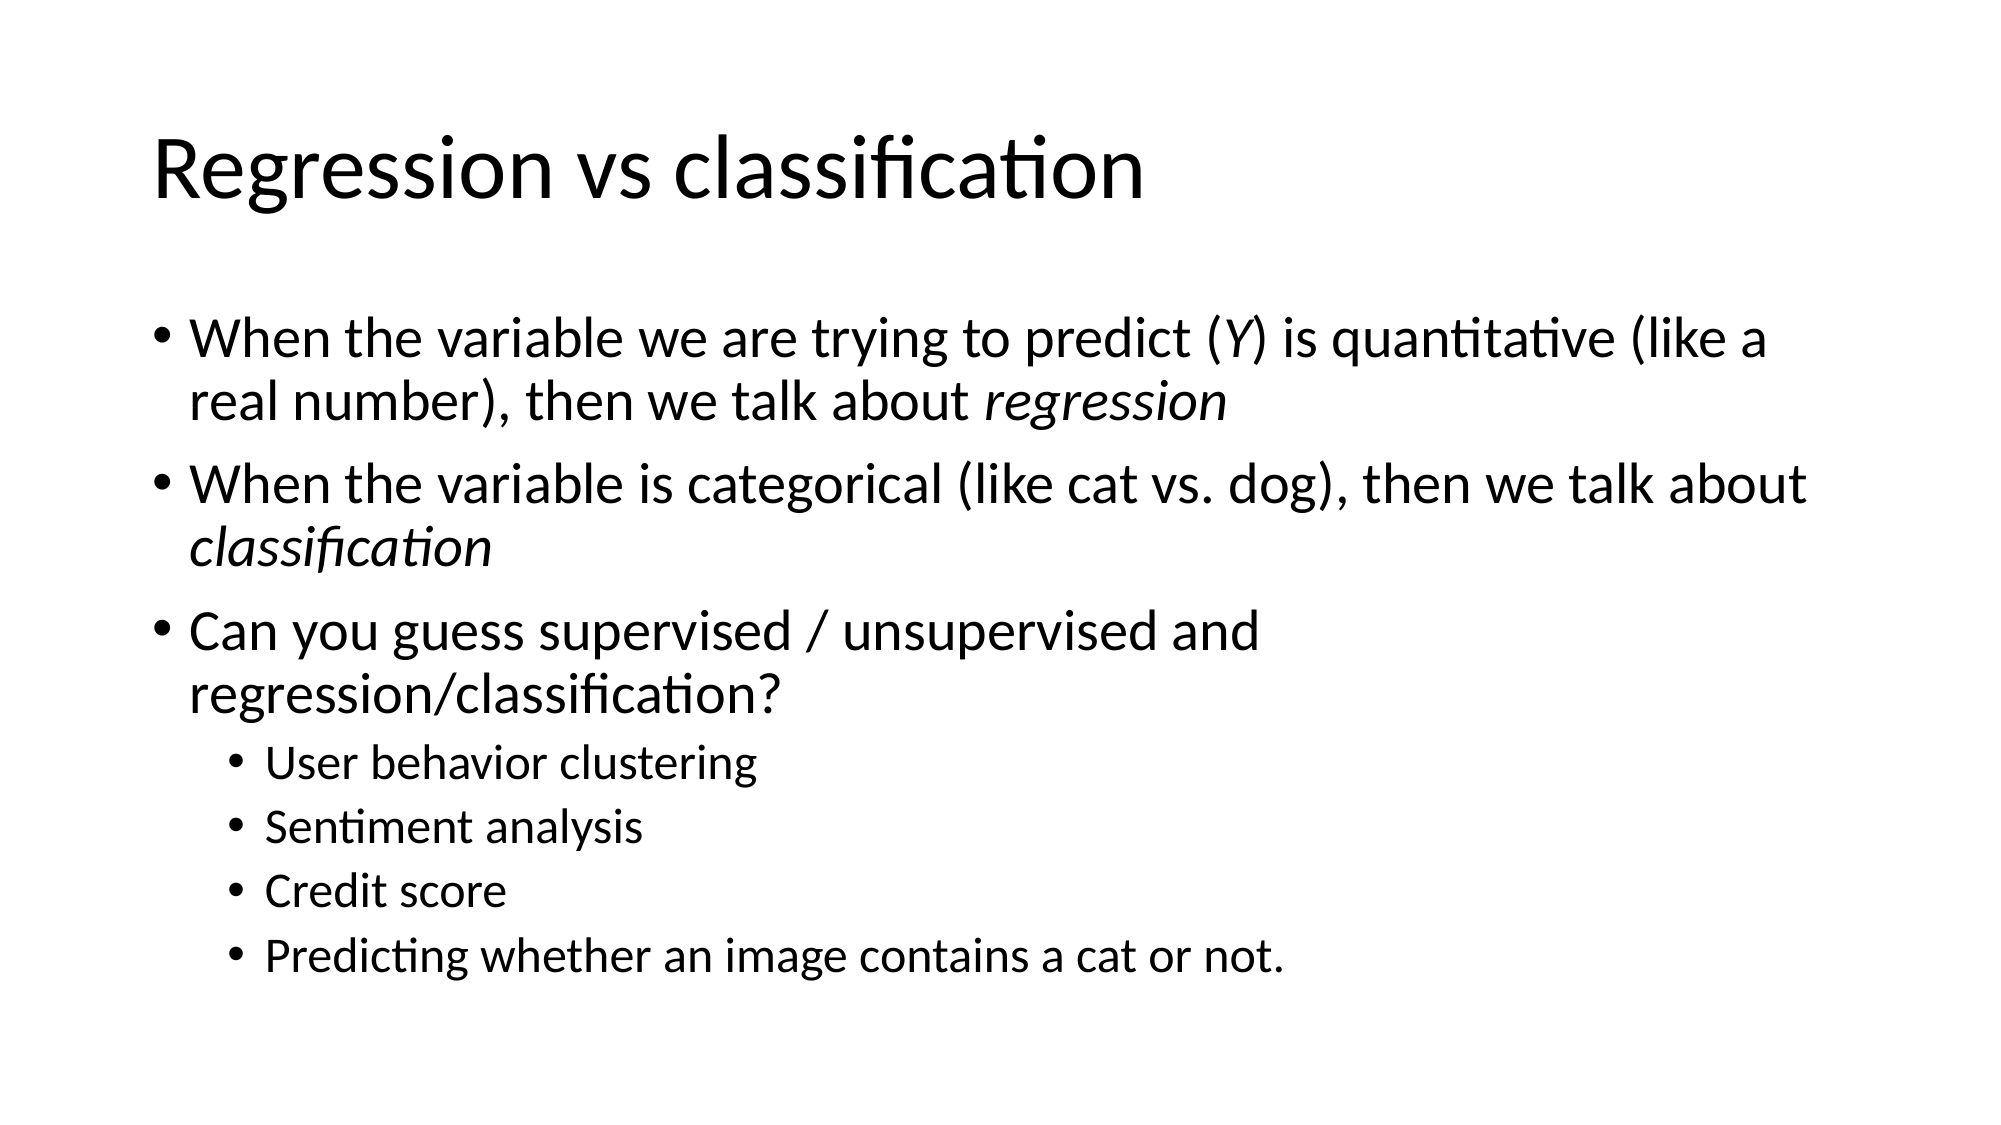

# Regression vs classification
When the variable we are trying to predict (Y) is quantitative (like a real number), then we talk about regression
When the variable is categorical (like cat vs. dog), then we talk about classification
Can you guess supervised / unsupervised and regression/classification?
User behavior clustering
Sentiment analysis
Credit score
Predicting whether an image contains a cat or not.